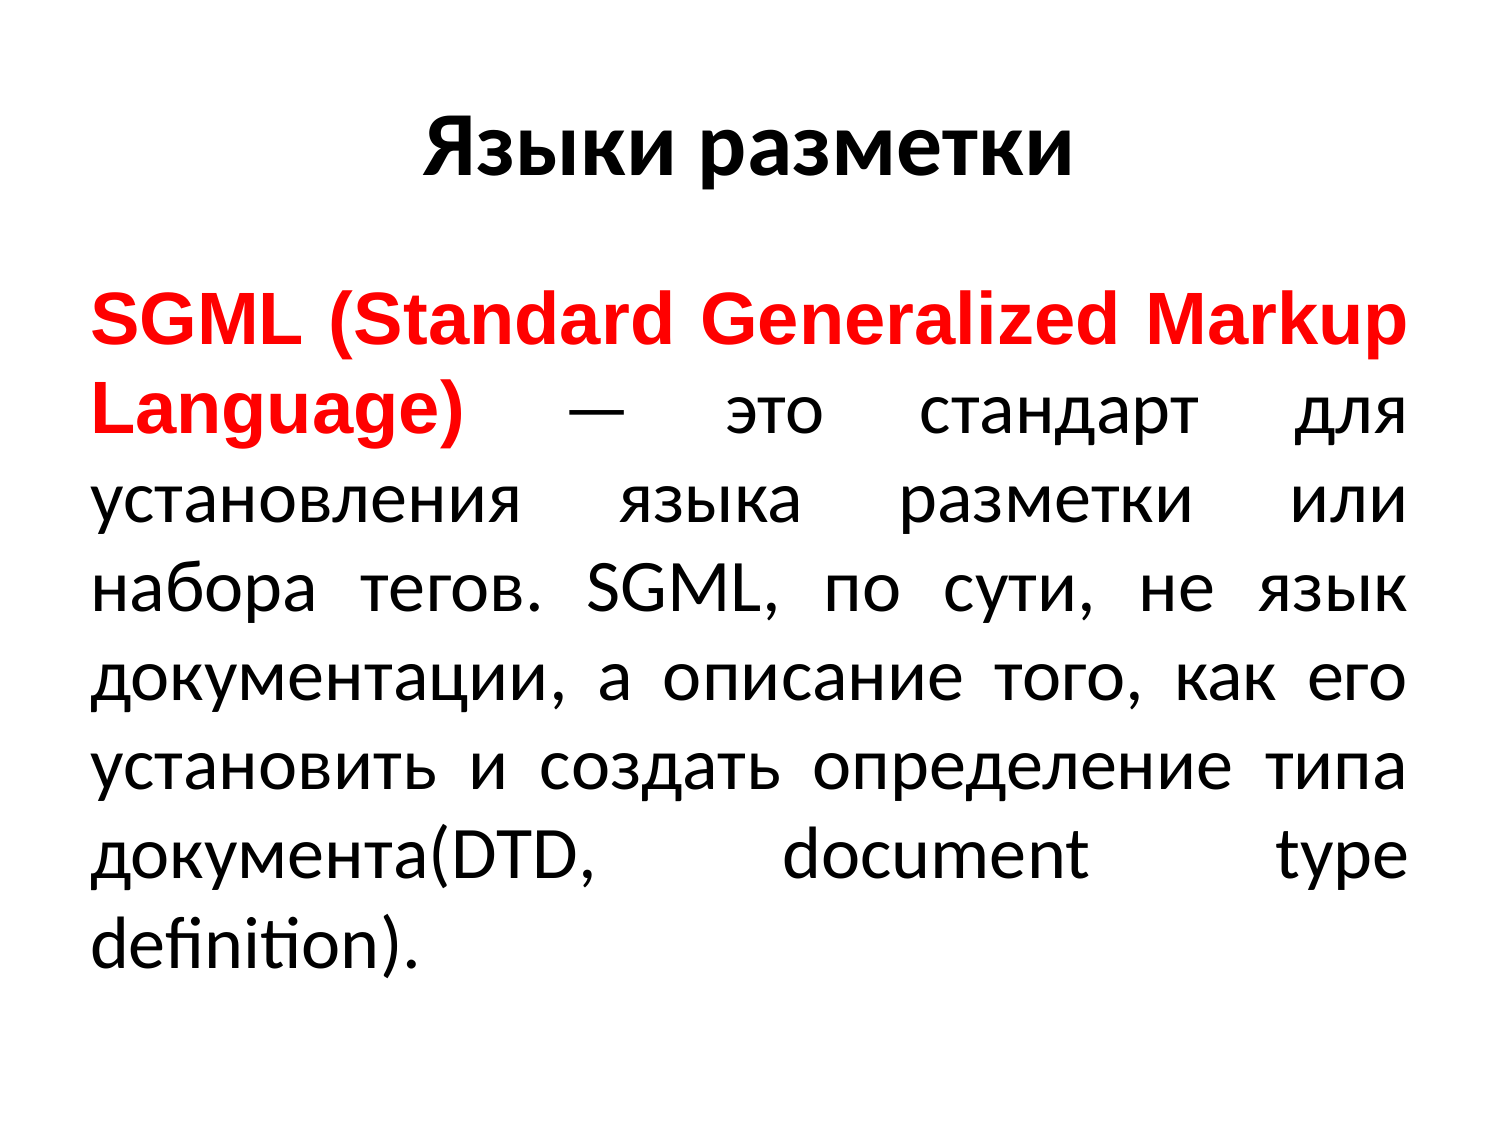

# Языки разметки
SGML (Standard Generalized Markup Language) — это стандарт для установления языка разметки или набора тегов. SGML, по сути, не язык документации, а описание того, как его установить и создать определение типа документа(DTD, document type definition).